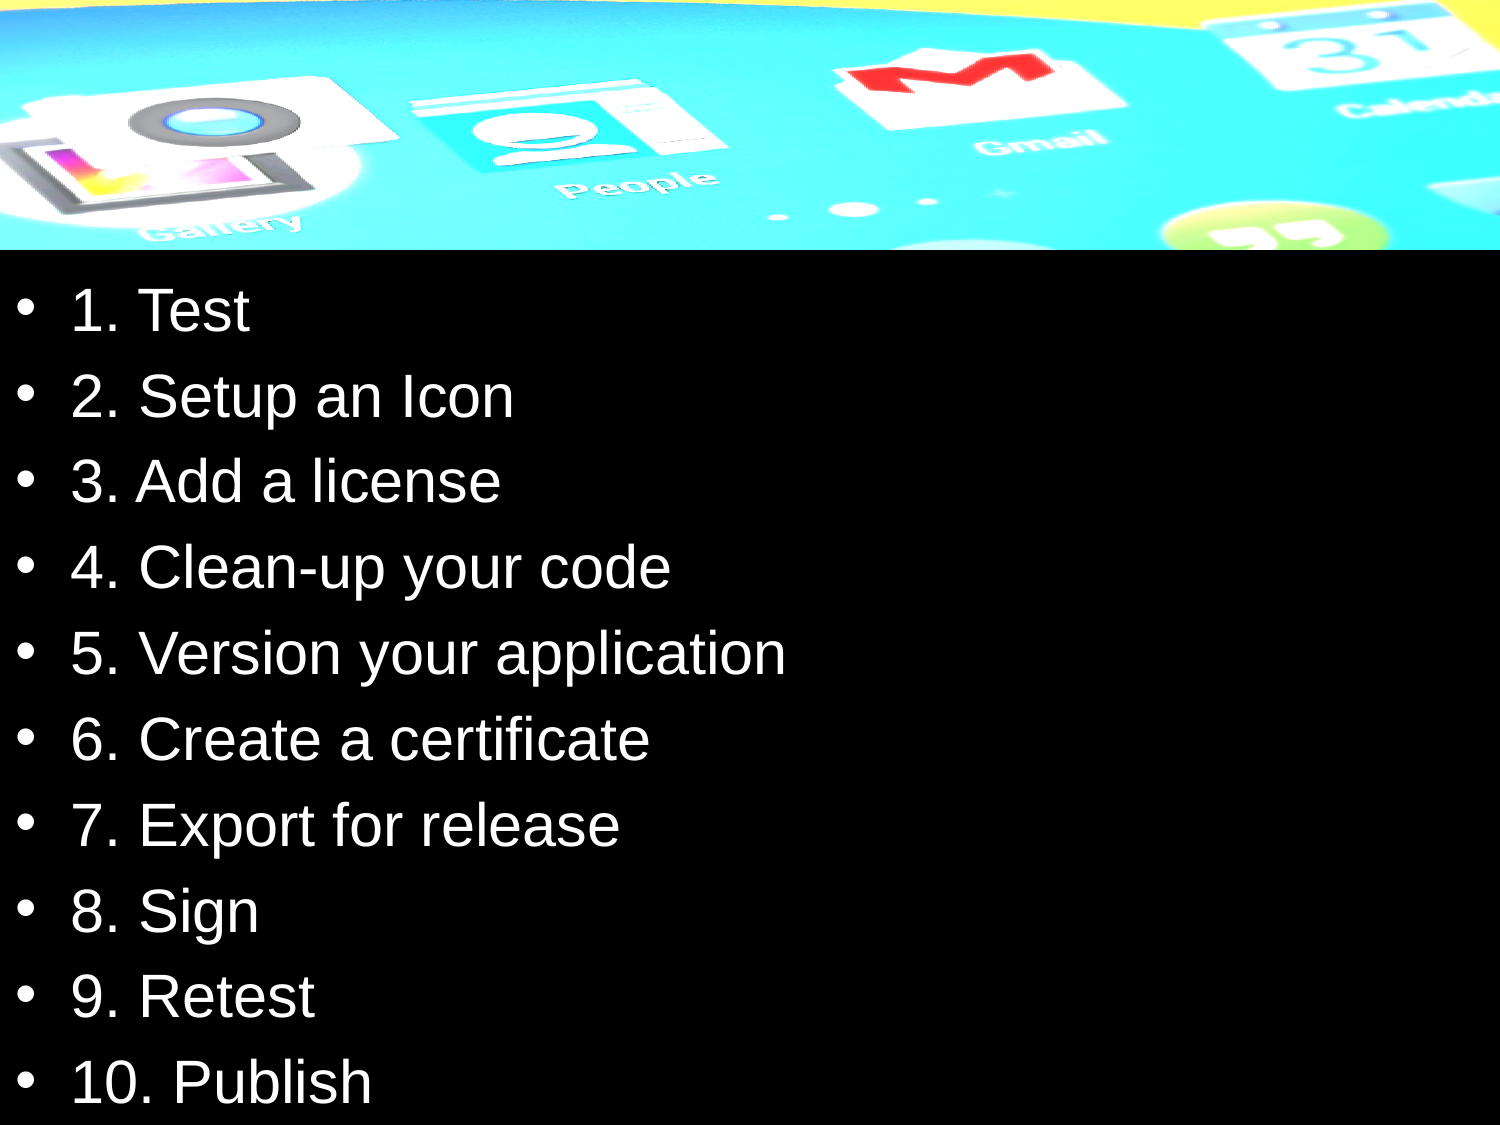

#
1. Test
2. Setup an Icon
3. Add a license
4. Clean-up your code
5. Version your application
6. Create a certificate
7. Export for release
8. Sign
9. Retest
10. Publish